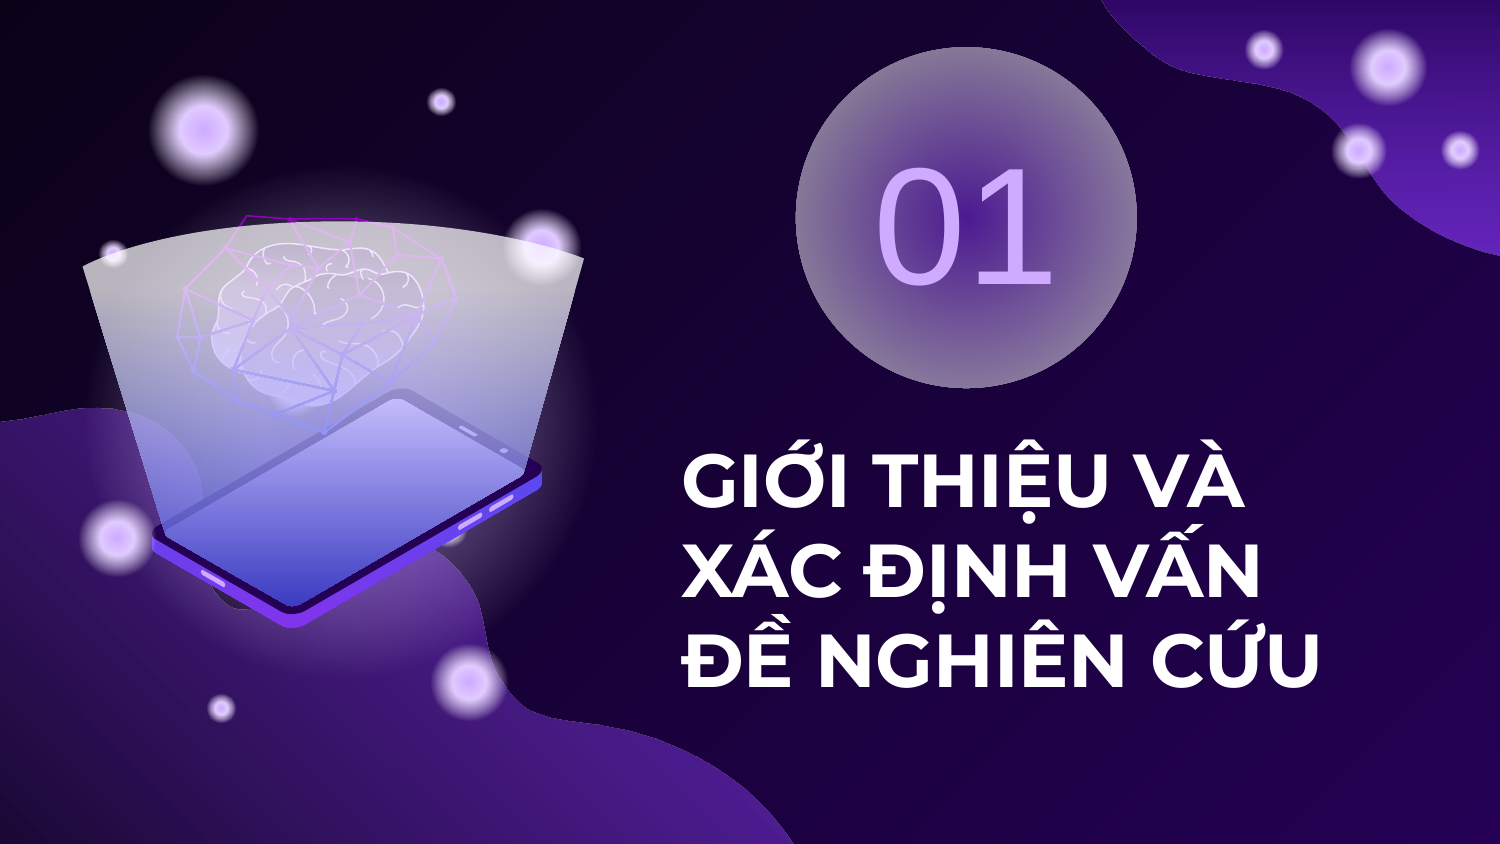

01
# GIỚI THIỆU VÀ XÁC ĐỊNH VẤN ĐỀ NGHIÊN CỨU